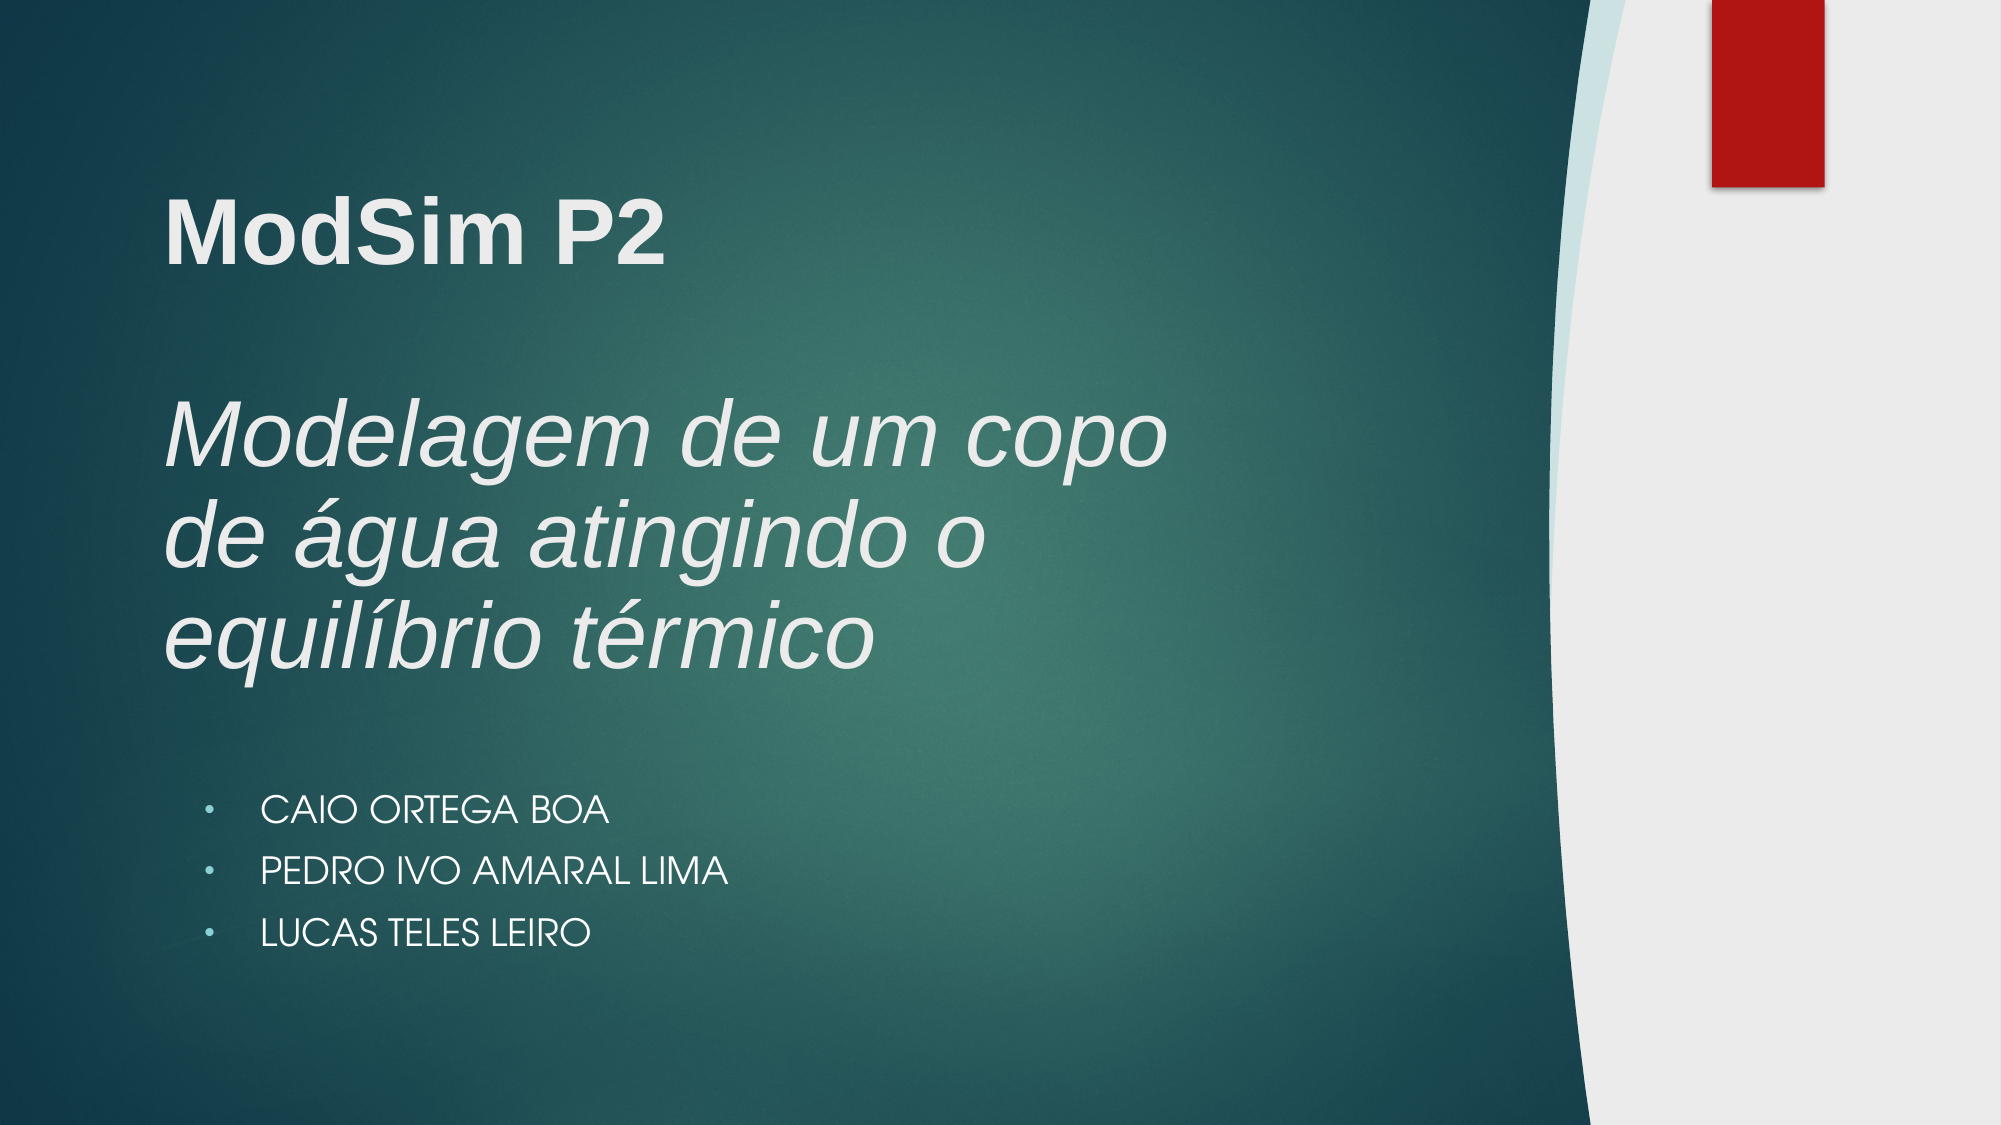

# ModSim P2 Modelagem de um copo de água atingindo o equilíbrio térmico
Caio Ortega Boa
Pedro Ivo Amaral Lima
Lucas Teles Leiro